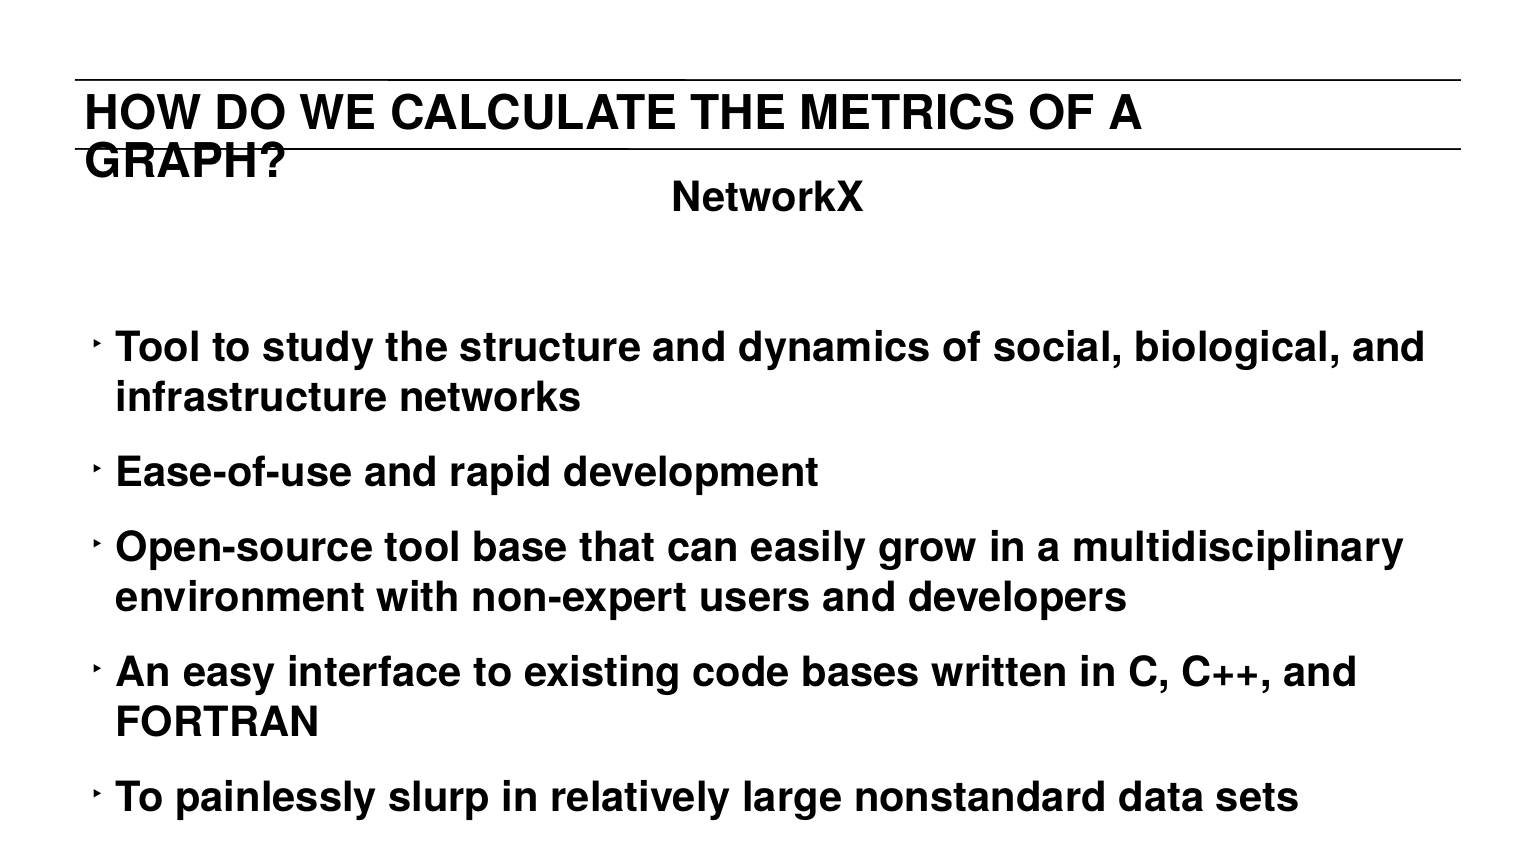

# HOW DO WE CALCULATE THE METRICS OF A GRAPH?
12

NetworkX

Tool to study the structure and dynamics of social, biological, and infrastructure networks
Ease-of-use and rapid development
Open-source tool base that can easily grow in a multidisciplinary environment with non-expert users and developers
An easy interface to existing code bases written in C, C++, and FORTRAN
To painlessly slurp in relatively large nonstandard data sets